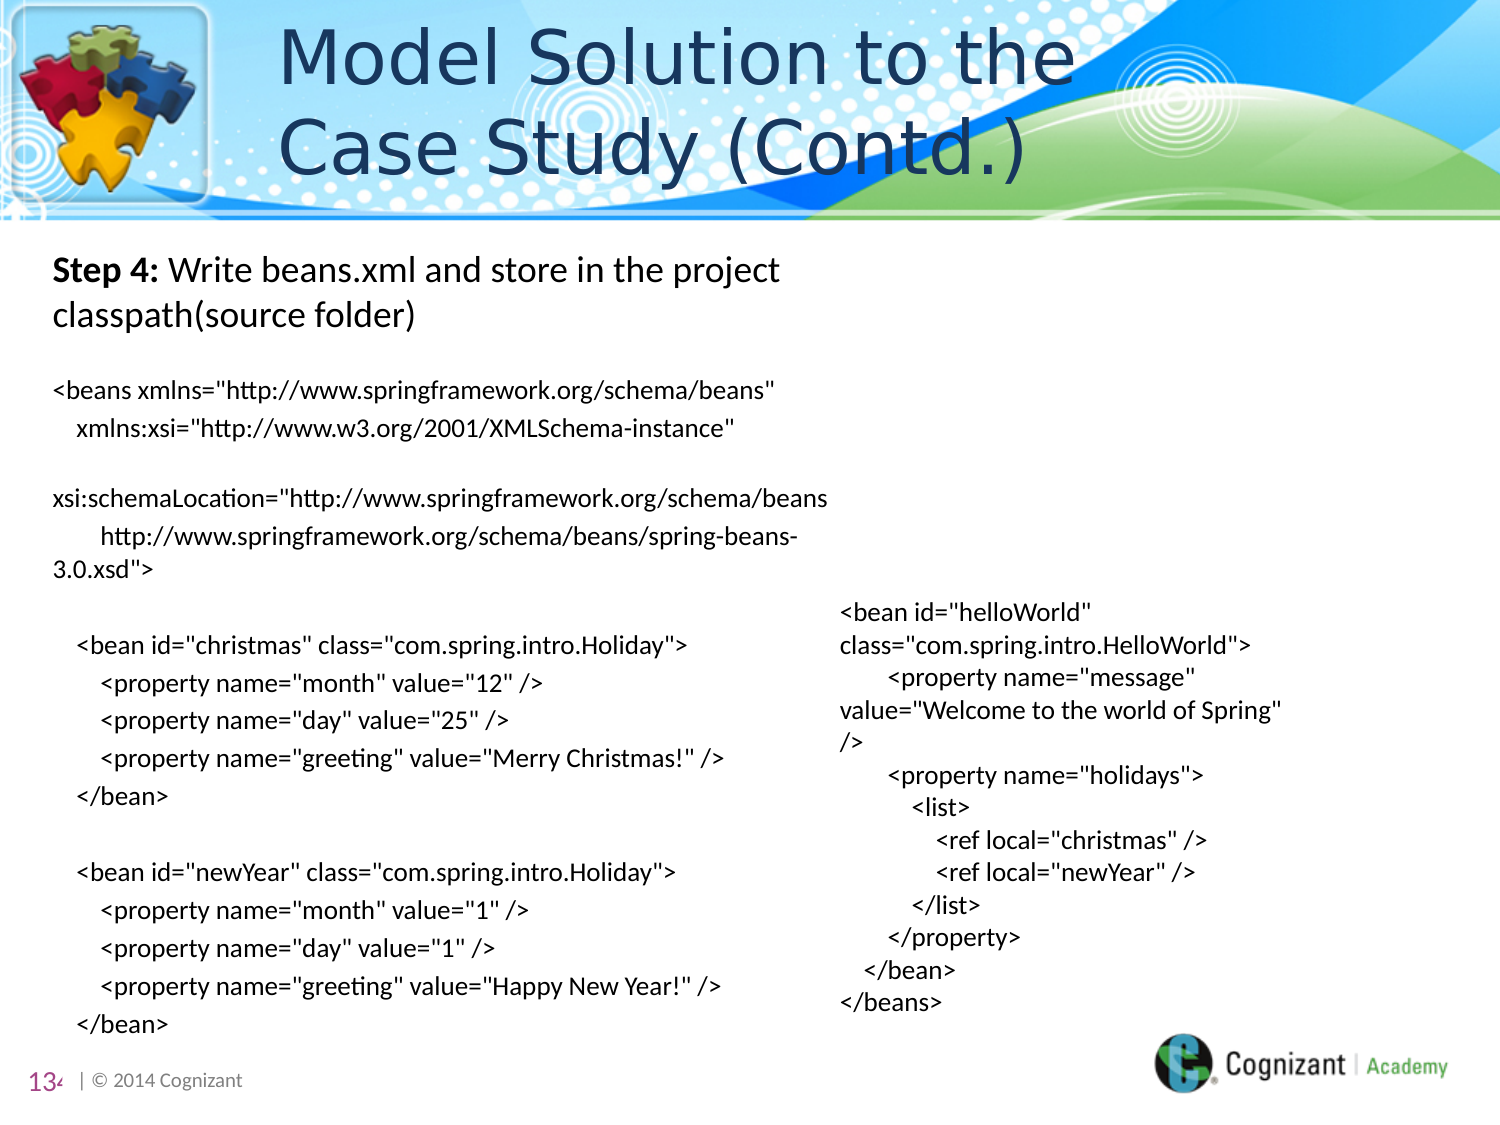

# Model Solution to the Case Study (Contd.)
Step 4: Write beans.xml and store in the project classpath(source folder)

<beans xmlns="http://www.springframework.org/schema/beans"
    xmlns:xsi="http://www.w3.org/2001/XMLSchema-instance"
    xsi:schemaLocation="http://www.springframework.org/schema/beans
        http://www.springframework.org/schema/beans/spring-beans-3.0.xsd">

    <bean id="christmas" class="com.spring.intro.Holiday">
        <property name="month" value="12" />
        <property name="day" value="25" />
        <property name="greeting" value="Merry Christmas!" />
    </bean>

    <bean id="newYear" class="com.spring.intro.Holiday">
        <property name="month" value="1" />
        <property name="day" value="1" />
        <property name="greeting" value="Happy New Year!" />
    </bean>

<bean id="helloWorld" class="com.spring.intro.HelloWorld">
        <property name="message" value="Welcome to the world of Spring" />
        <property name="holidays">
            <list>
                <ref local="christmas" />
                <ref local="newYear" />
            </list>
        </property>
    </bean>
</beans>
134